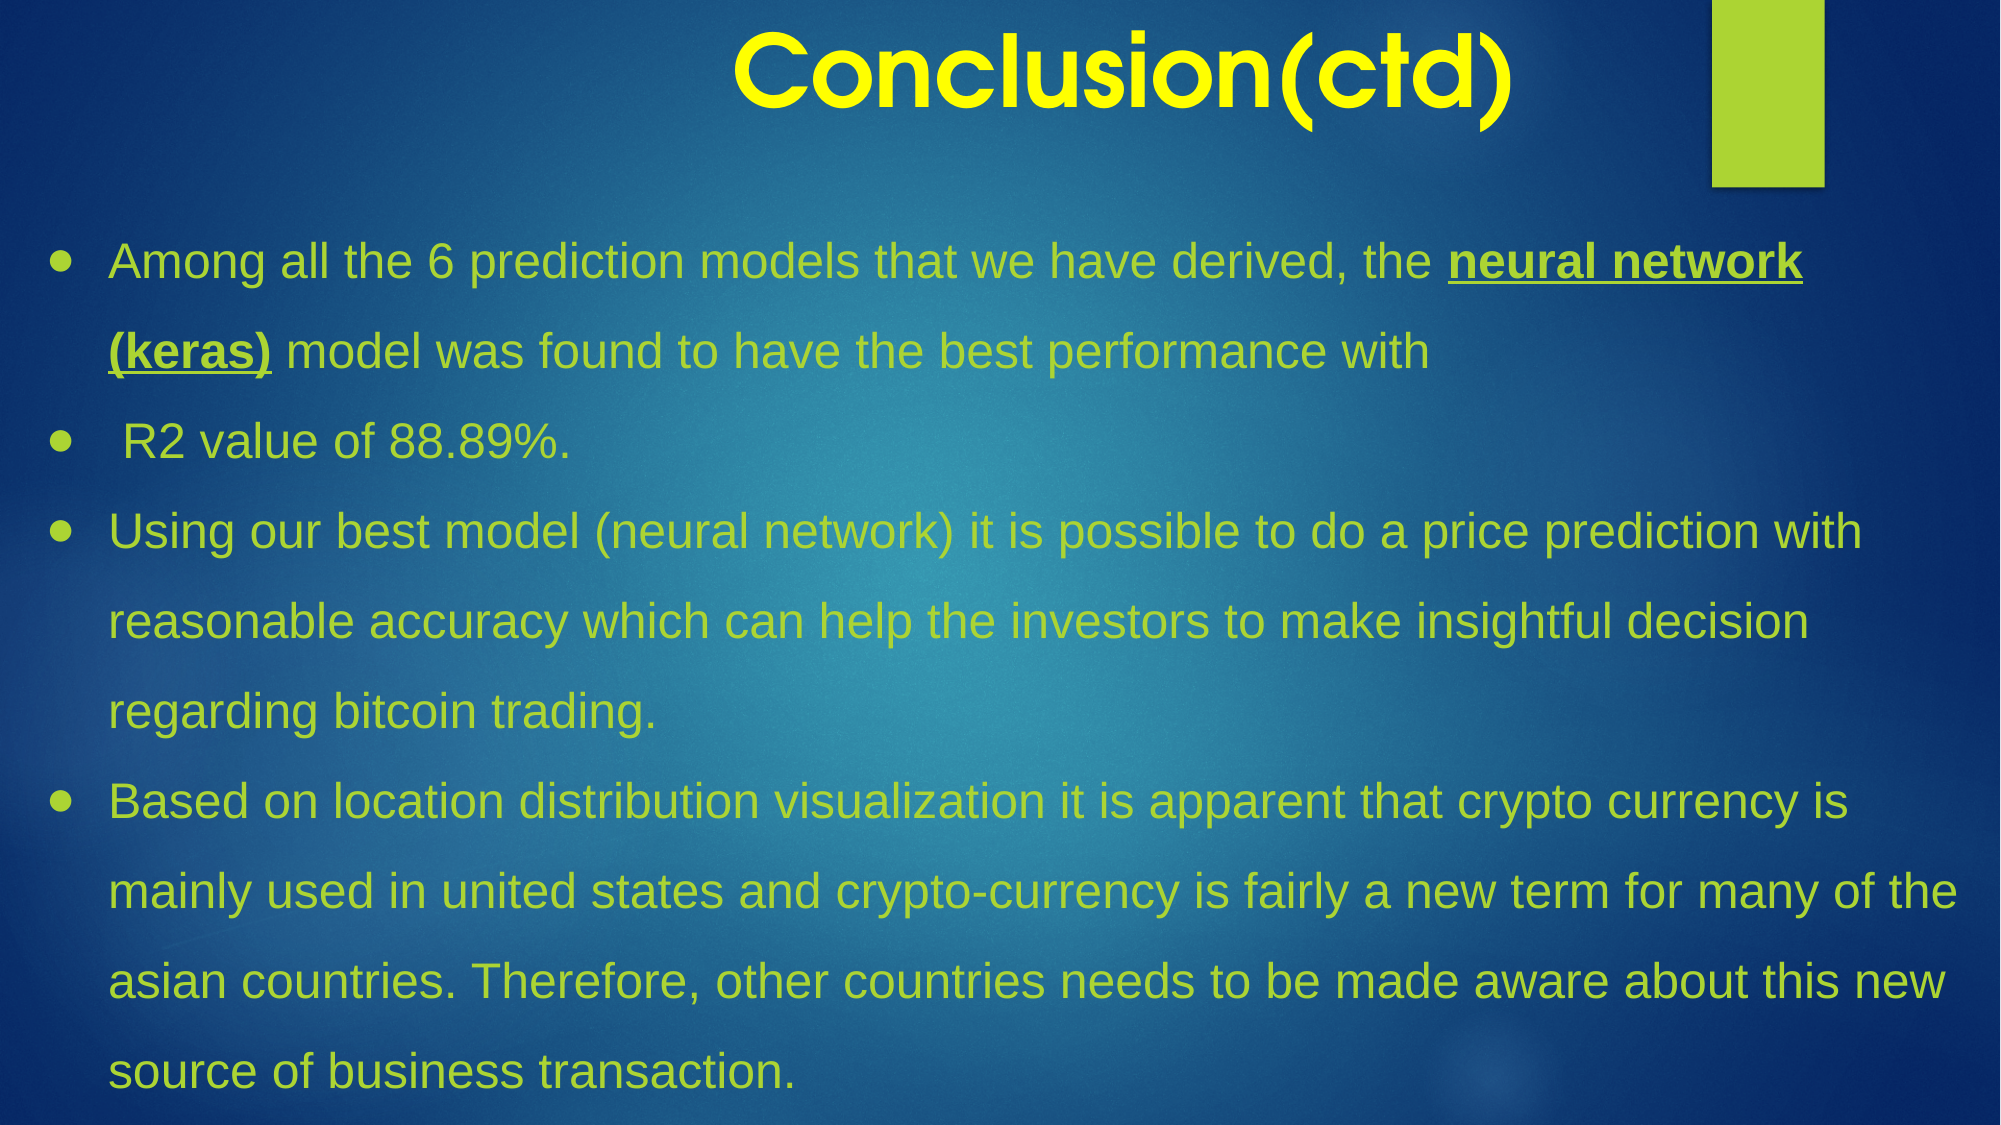

# Conclusion(ctd)
Among all the 6 prediction models that we have derived, the neural network (keras) model was found to have the best performance with
 R2 value of 88.89%.
Using our best model (neural network) it is possible to do a price prediction with reasonable accuracy which can help the investors to make insightful decision regarding bitcoin trading.
Based on location distribution visualization it is apparent that crypto currency is mainly used in united states and crypto-currency is fairly a new term for many of the asian countries. Therefore, other countries needs to be made aware about this new source of business transaction.